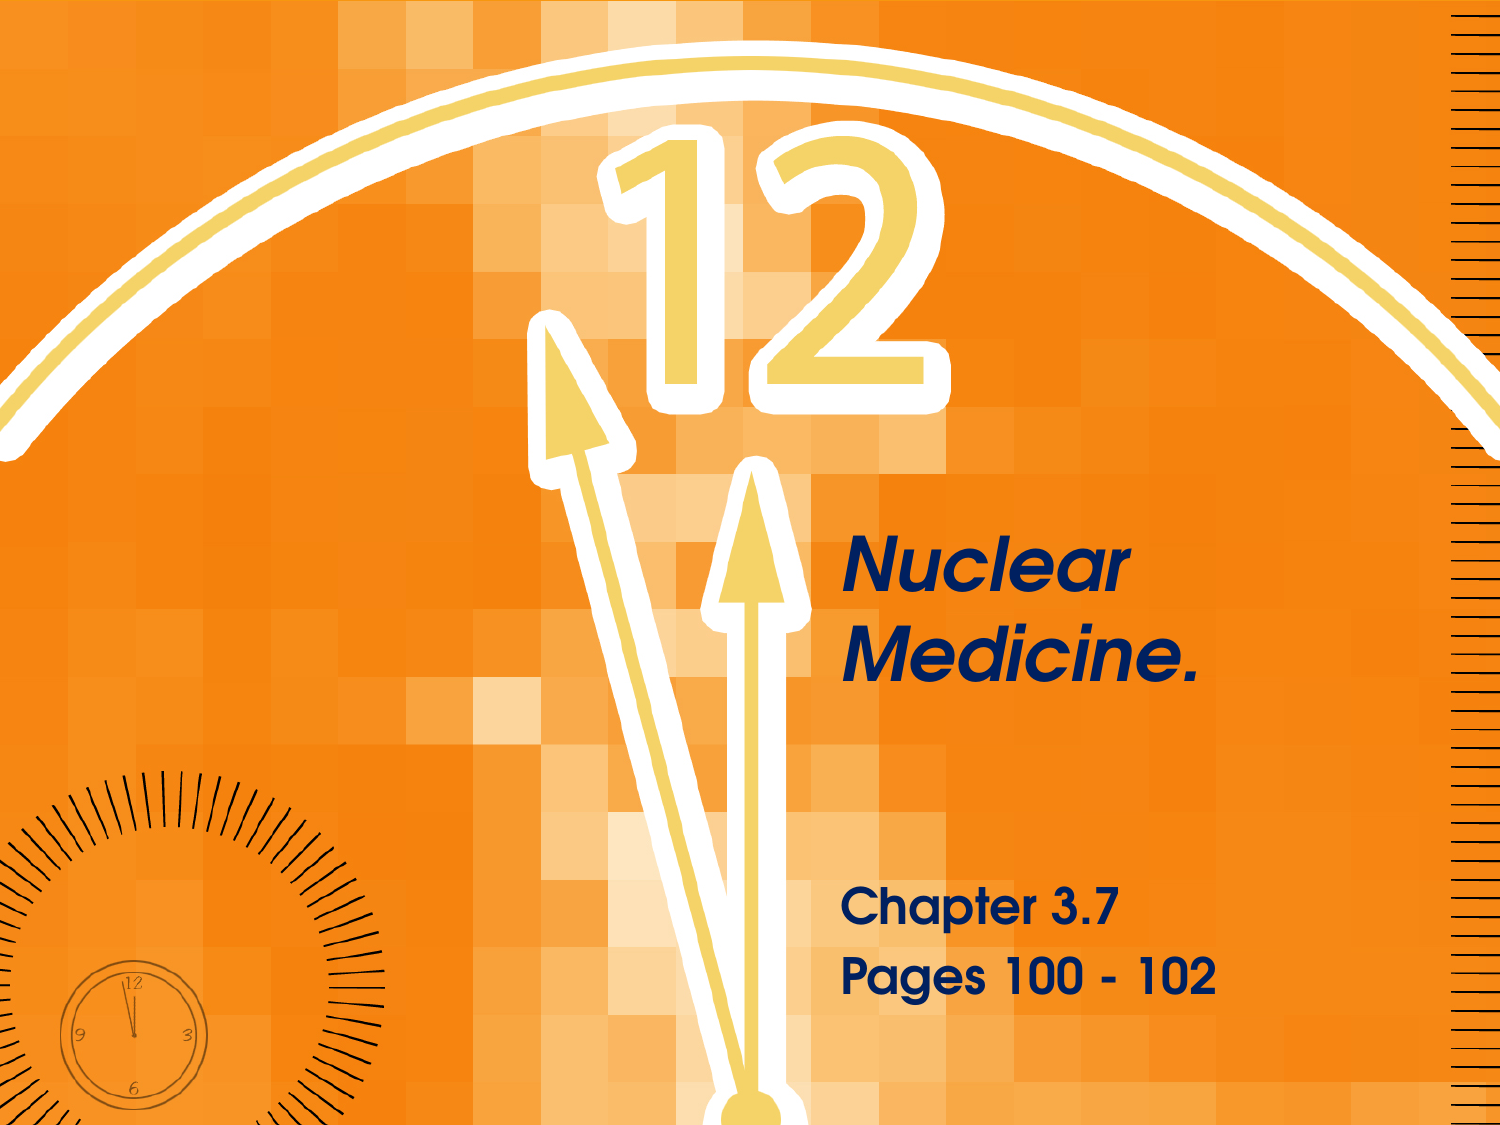

# Nuclear Medicine.
Chapter 3.7
Pages 100 - 102